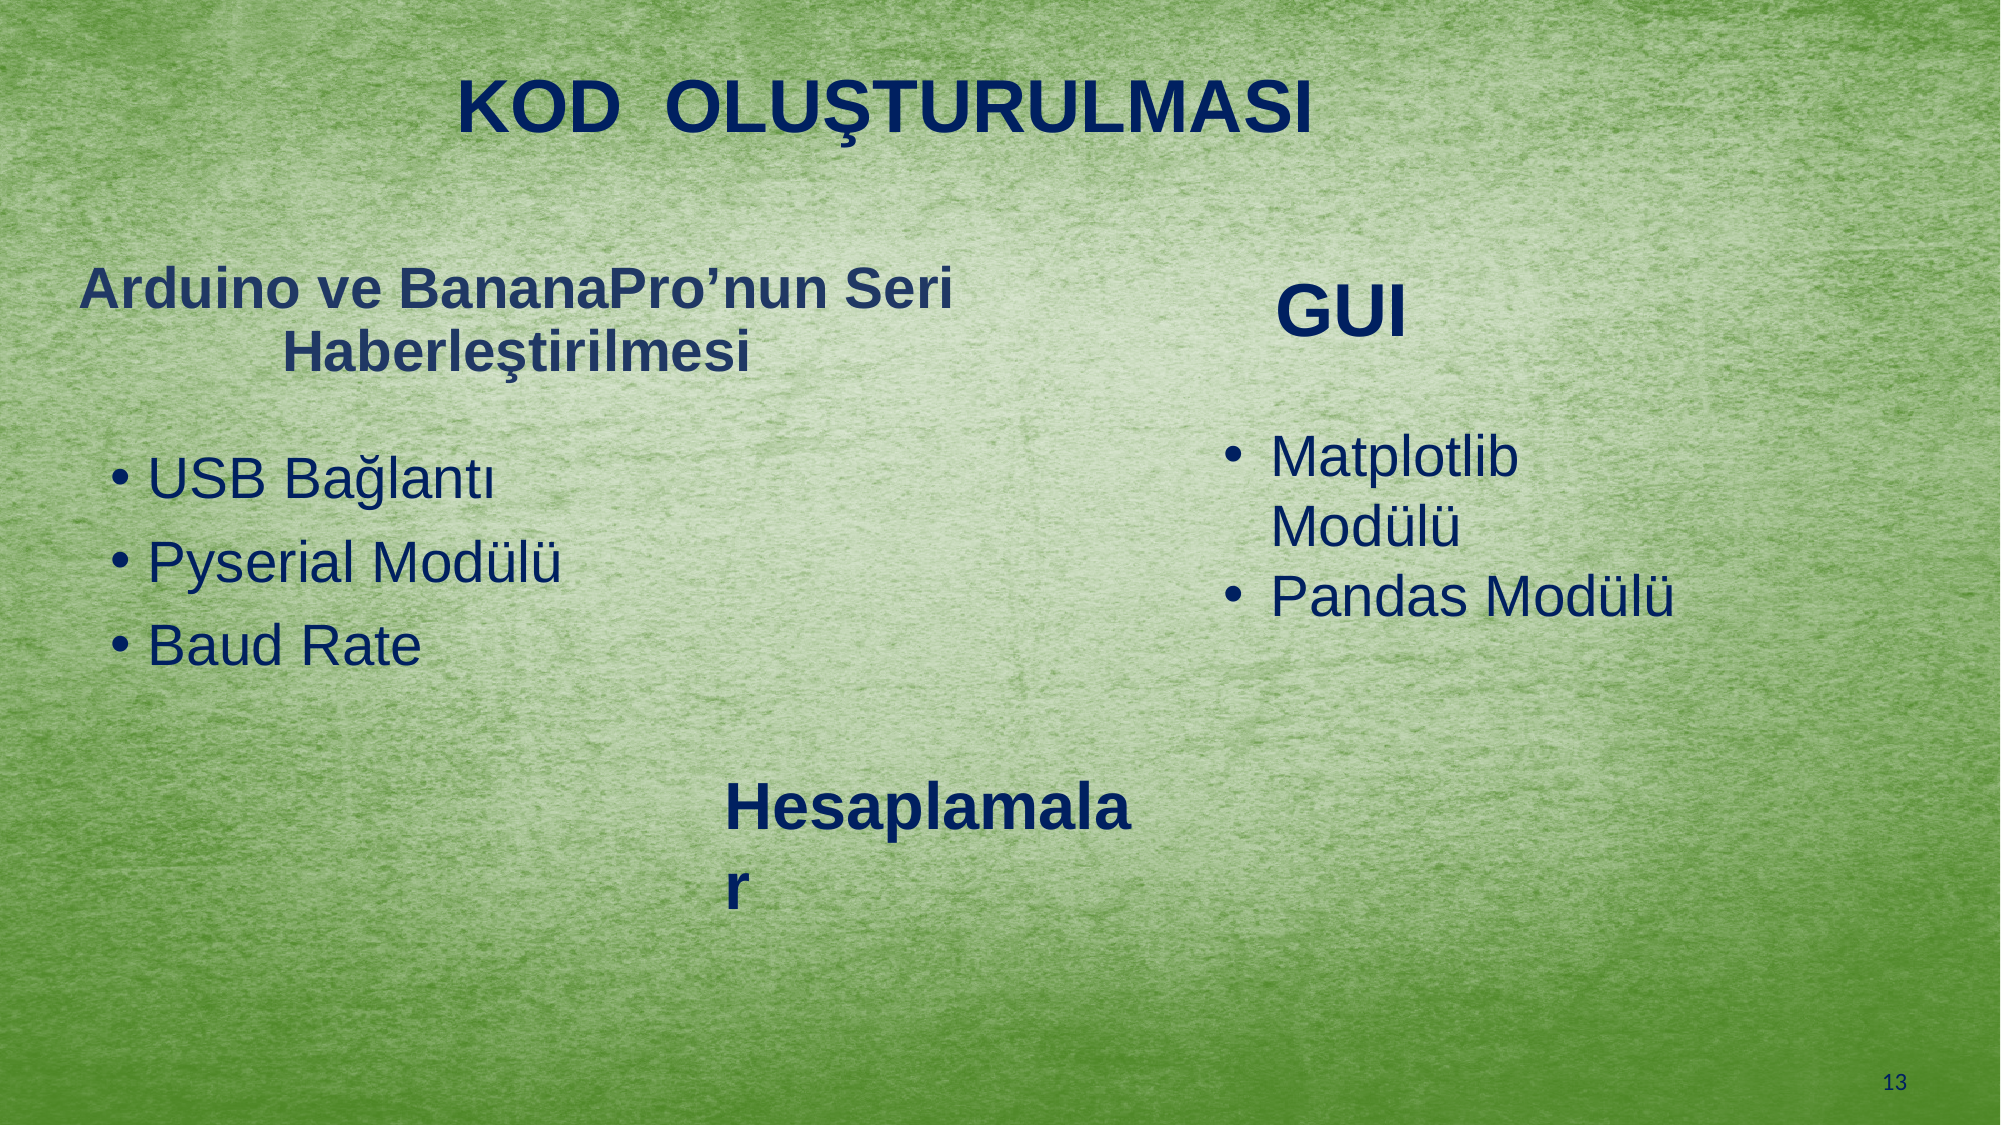

KOD  OLUŞTURULMASI
# Arduino ve BananaPro’nun Seri Haberleştirilmesi
GUI

USB Bağlantı
Pyserial Modülü
Baud Rate

Matplotlib Modülü
Pandas Modülü
Hesaplamalar

13